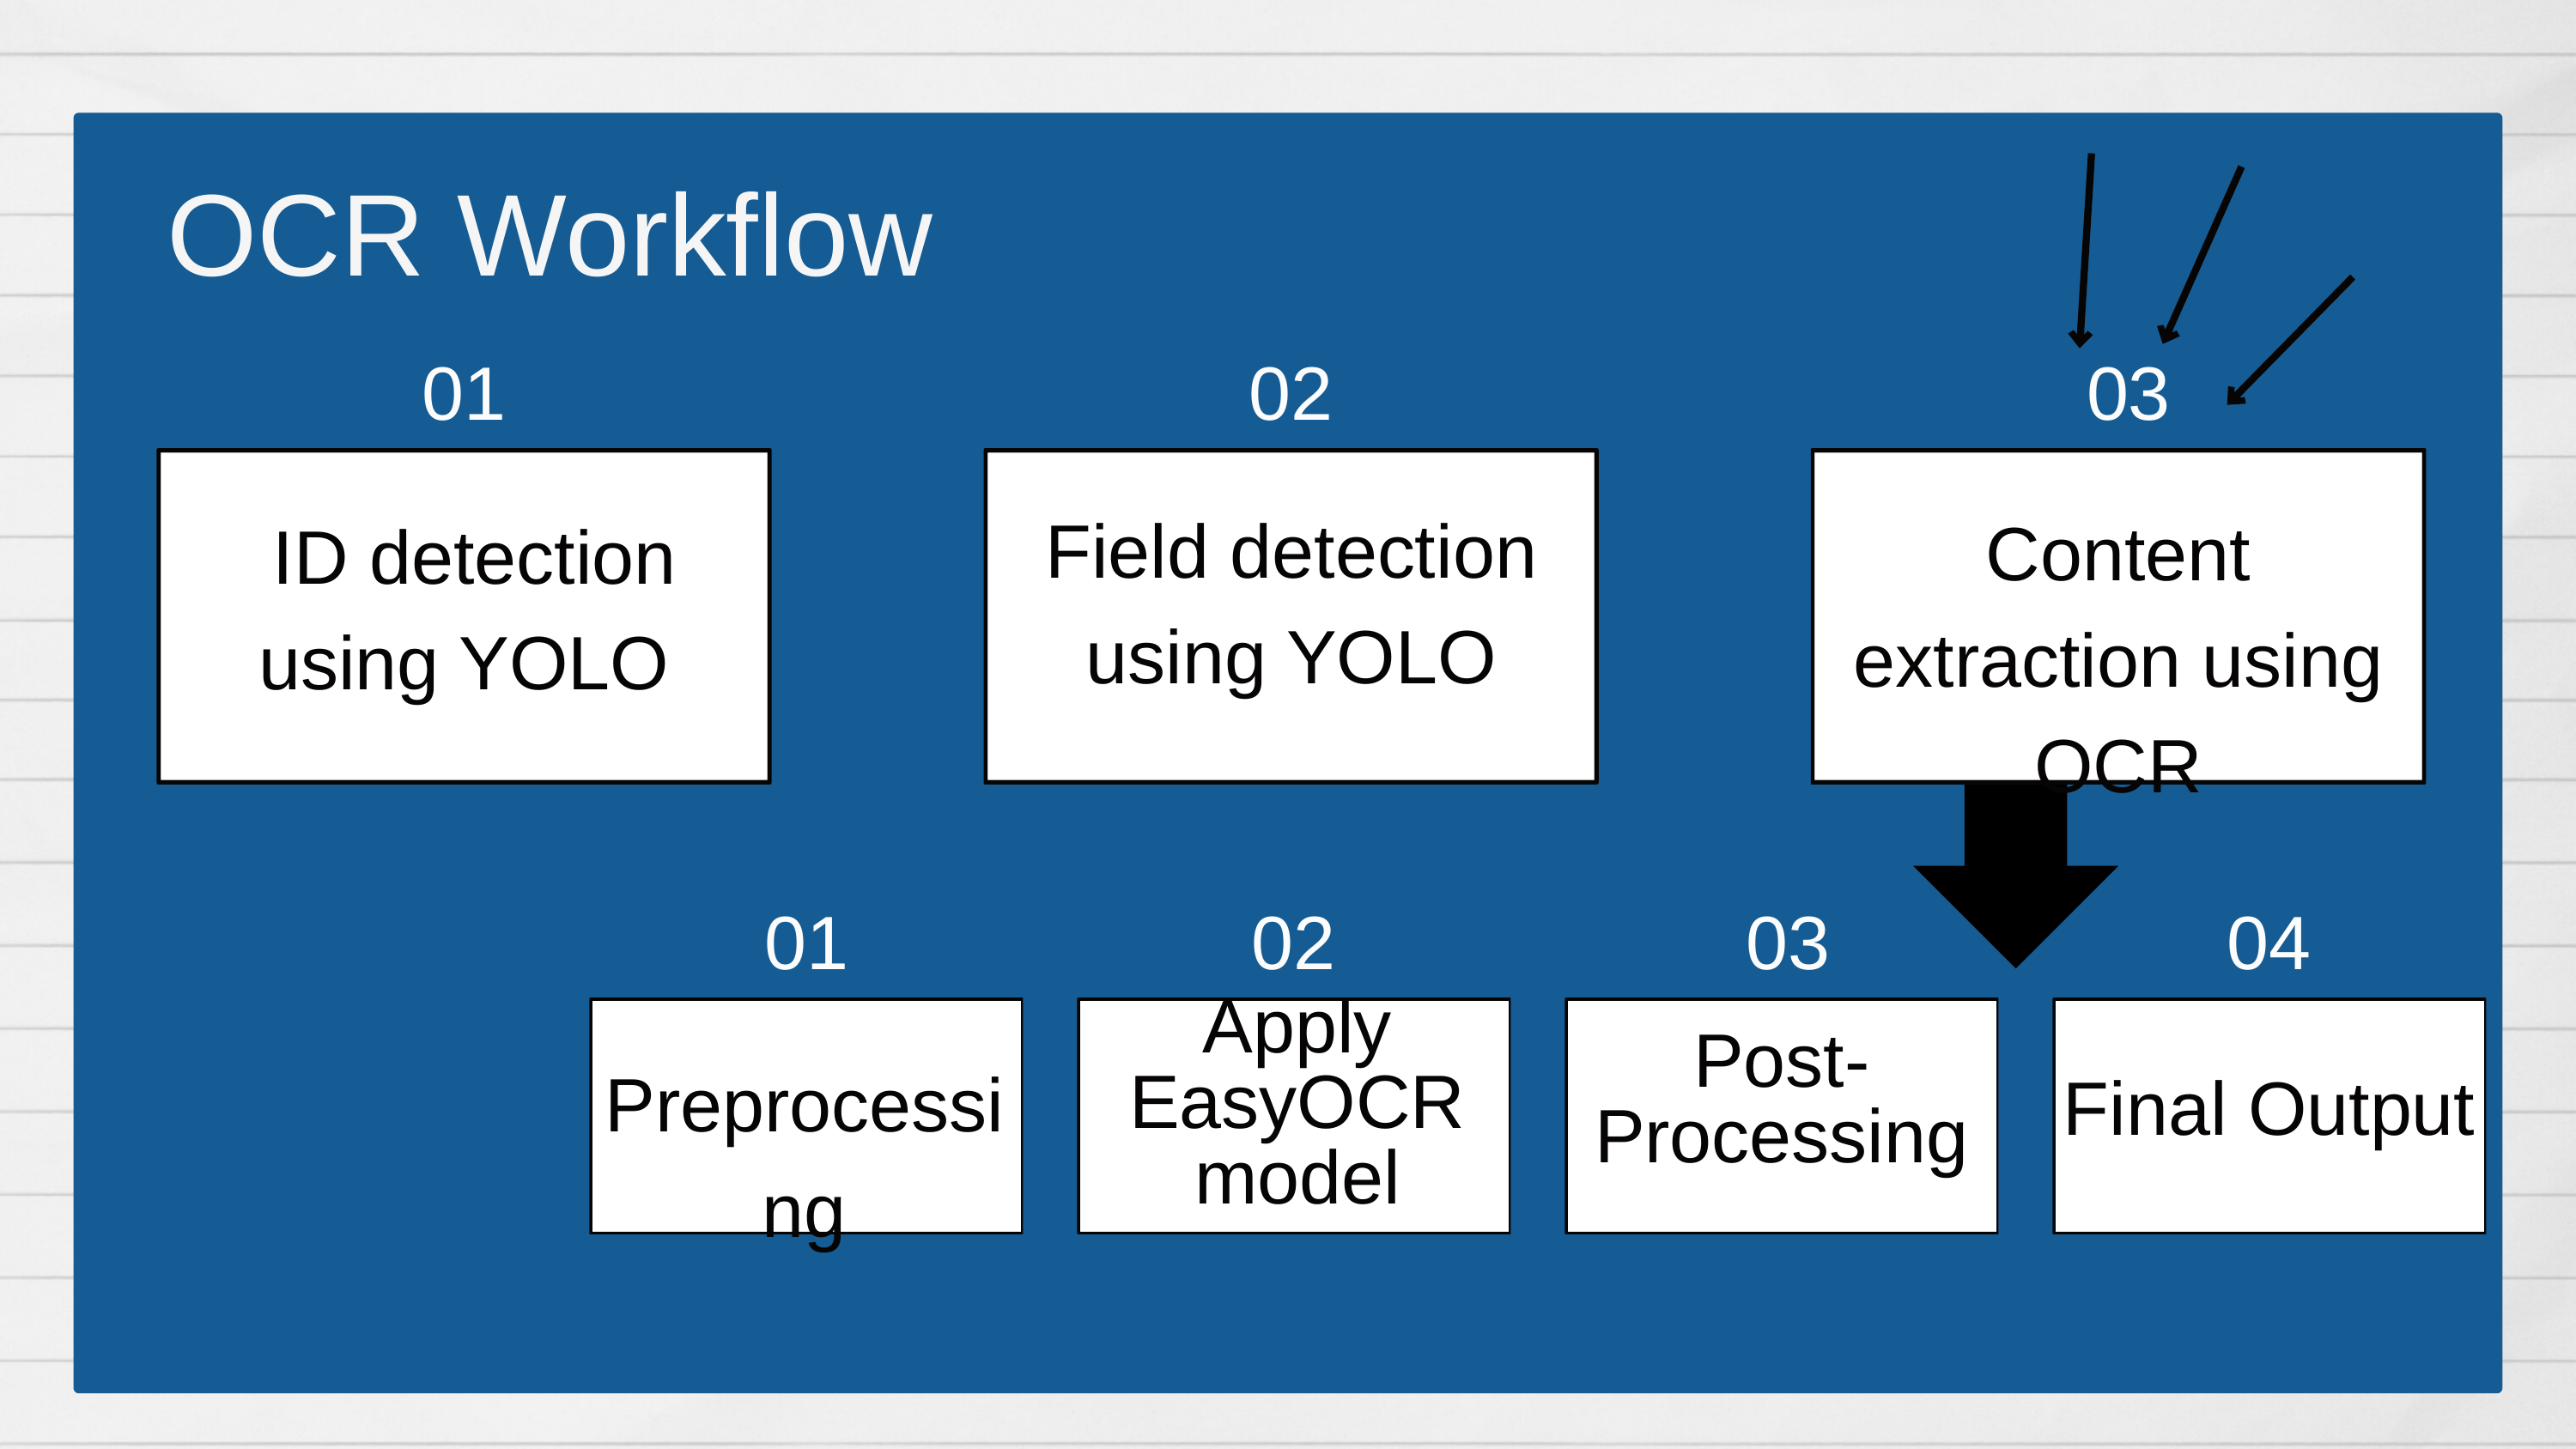

OCR Workflow
01
02
03

Field detection using YOLO
Content extraction using OCR
 ID detection using YOLO

01
02
03
04
Apply
EasyOCR
model

Post-
Processing
Preprocessing
Final Output